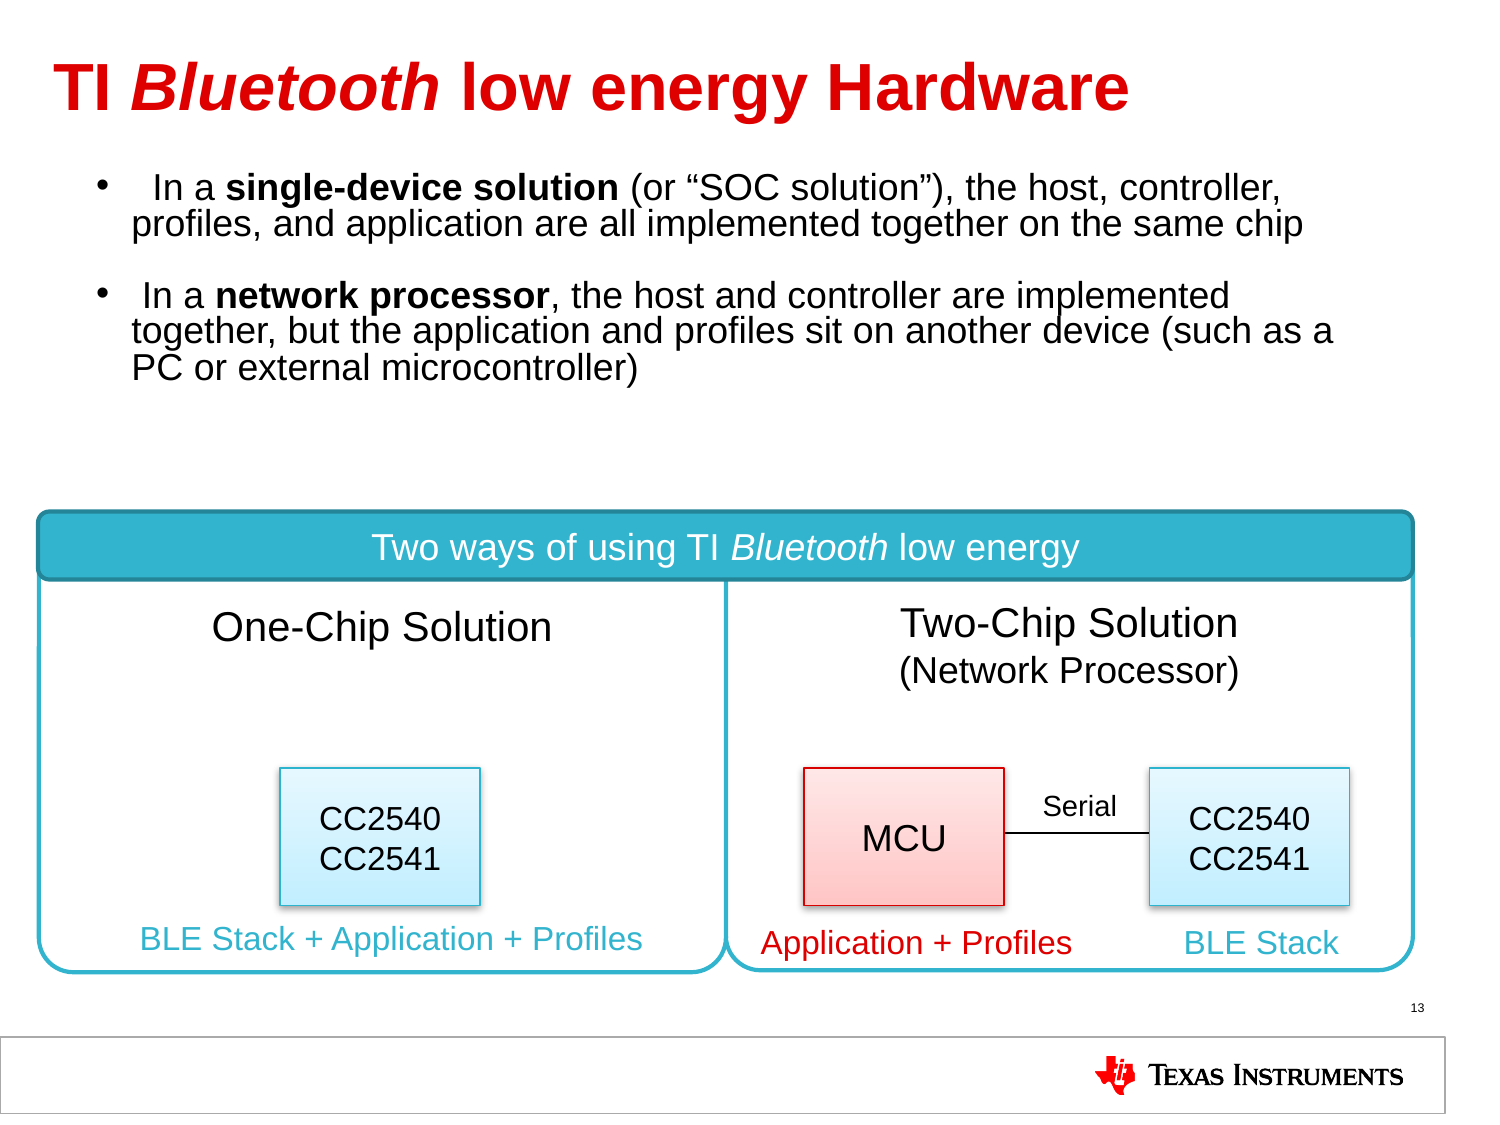

# TI Bluetooth low energy Hardware
  In a single-device solution (or “SOC solution”), the host, controller, profiles, and application are all implemented together on the same chip

 In a network processor, the host and controller are implemented together, but the application and profiles sit on another device (such as a PC or external microcontroller)

Two ways of using TI Bluetooth low energy

Two-Chip Solution
(Network Processor)

One-Chip Solution
CC2540
CC2541
MCU
Serial
CC2540
CC2541
BLE Stack + Application + Profiles
Application + Profiles            BLE Stack
13